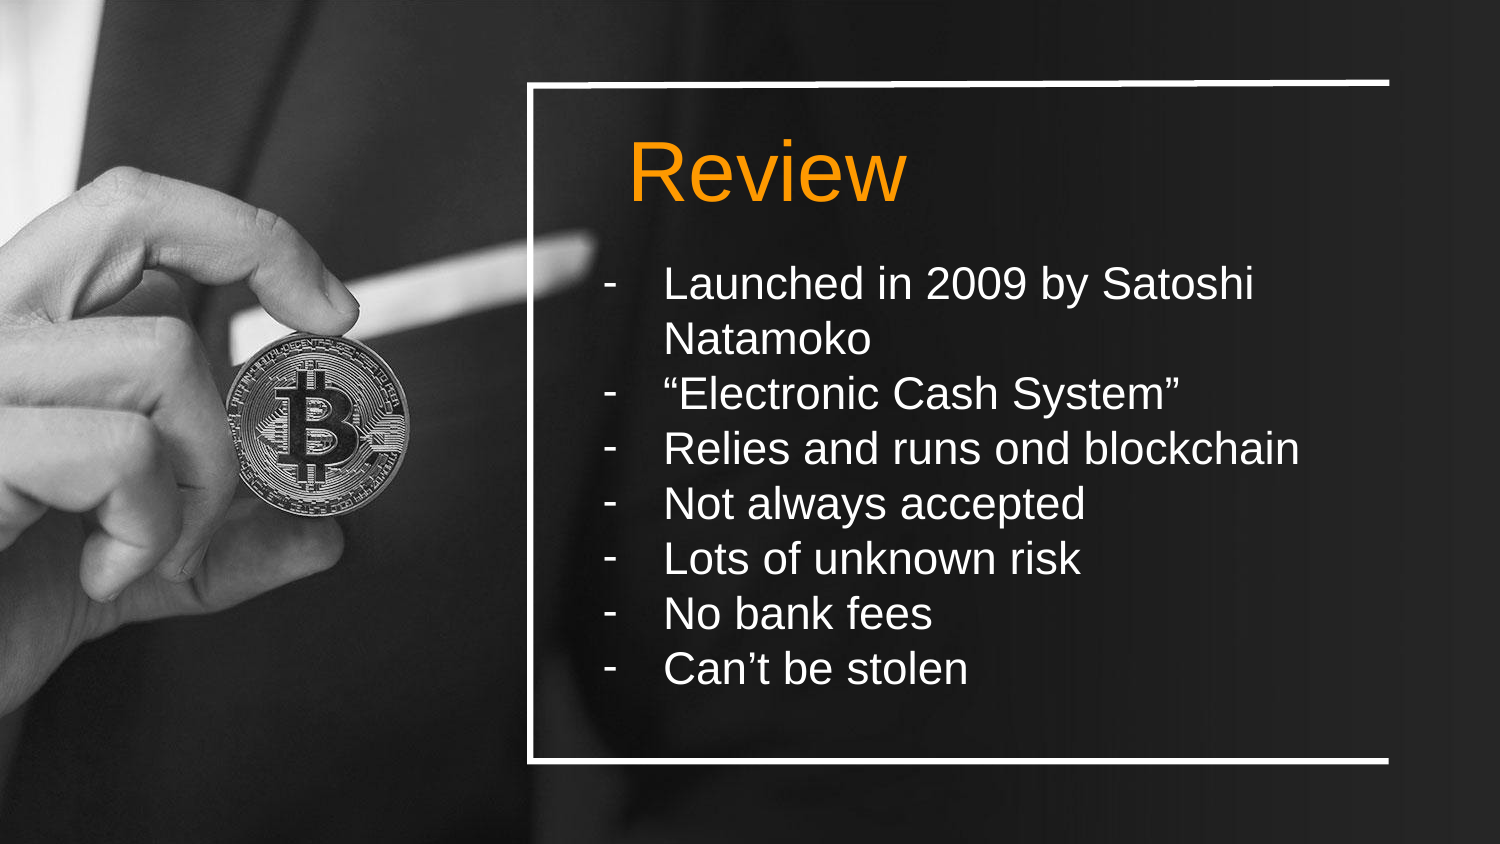

Review
Launched in 2009 by Satoshi Natamoko
“Electronic Cash System”
Relies and runs ond blockchain
Not always accepted
Lots of unknown risk
No bank fees
Can’t be stolen